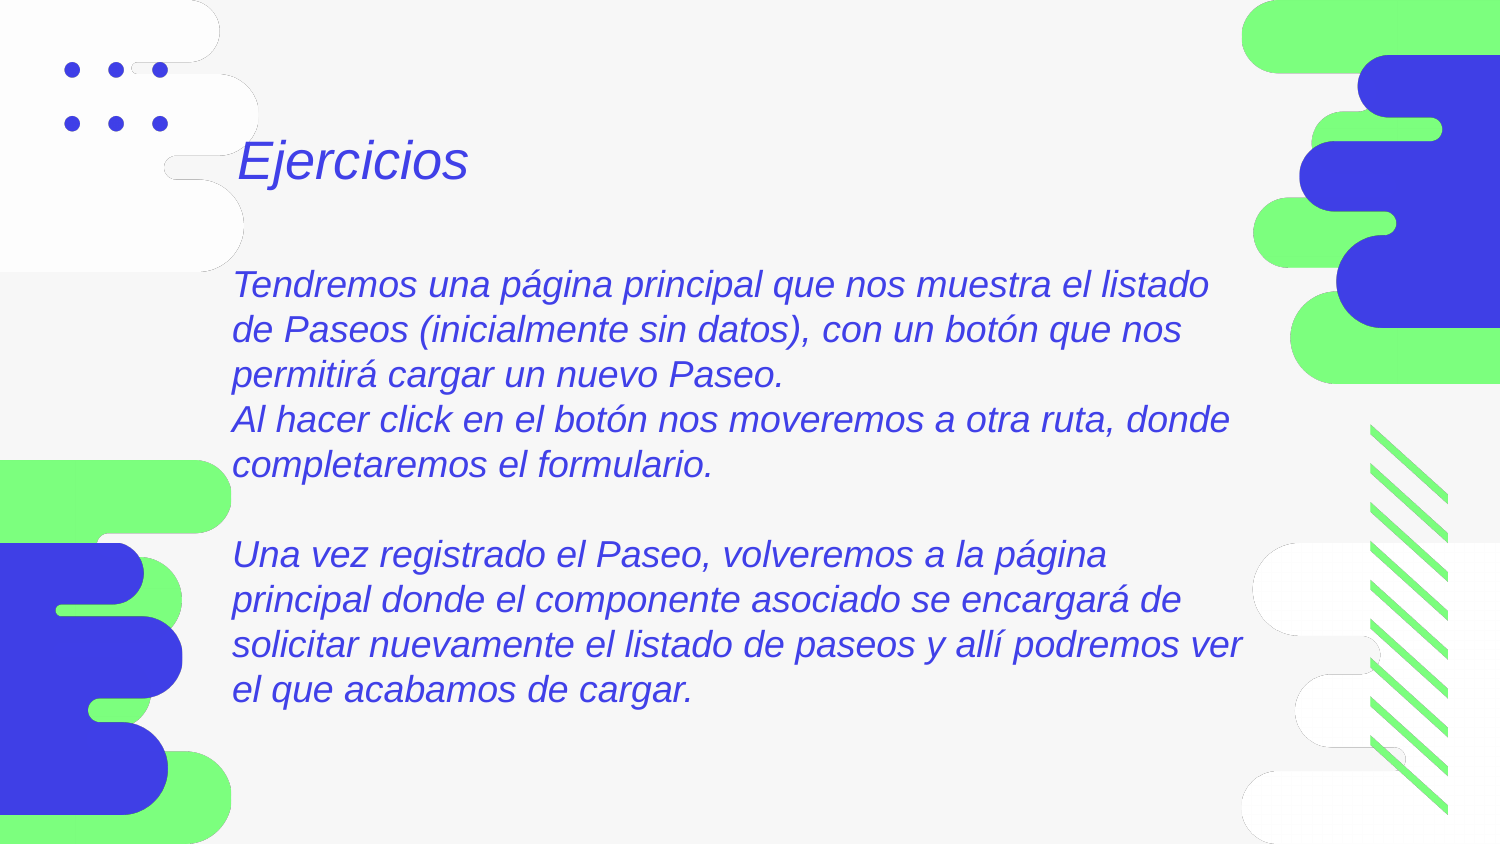

Ejercicios
Tendremos una página principal que nos muestra el listado de Paseos (inicialmente sin datos), con un botón que nos permitirá cargar un nuevo Paseo.
Al hacer click en el botón nos moveremos a otra ruta, donde completaremos el formulario.

Una vez registrado el Paseo, volveremos a la página principal donde el componente asociado se encargará de solicitar nuevamente el listado de paseos y allí podremos ver el que acabamos de cargar.